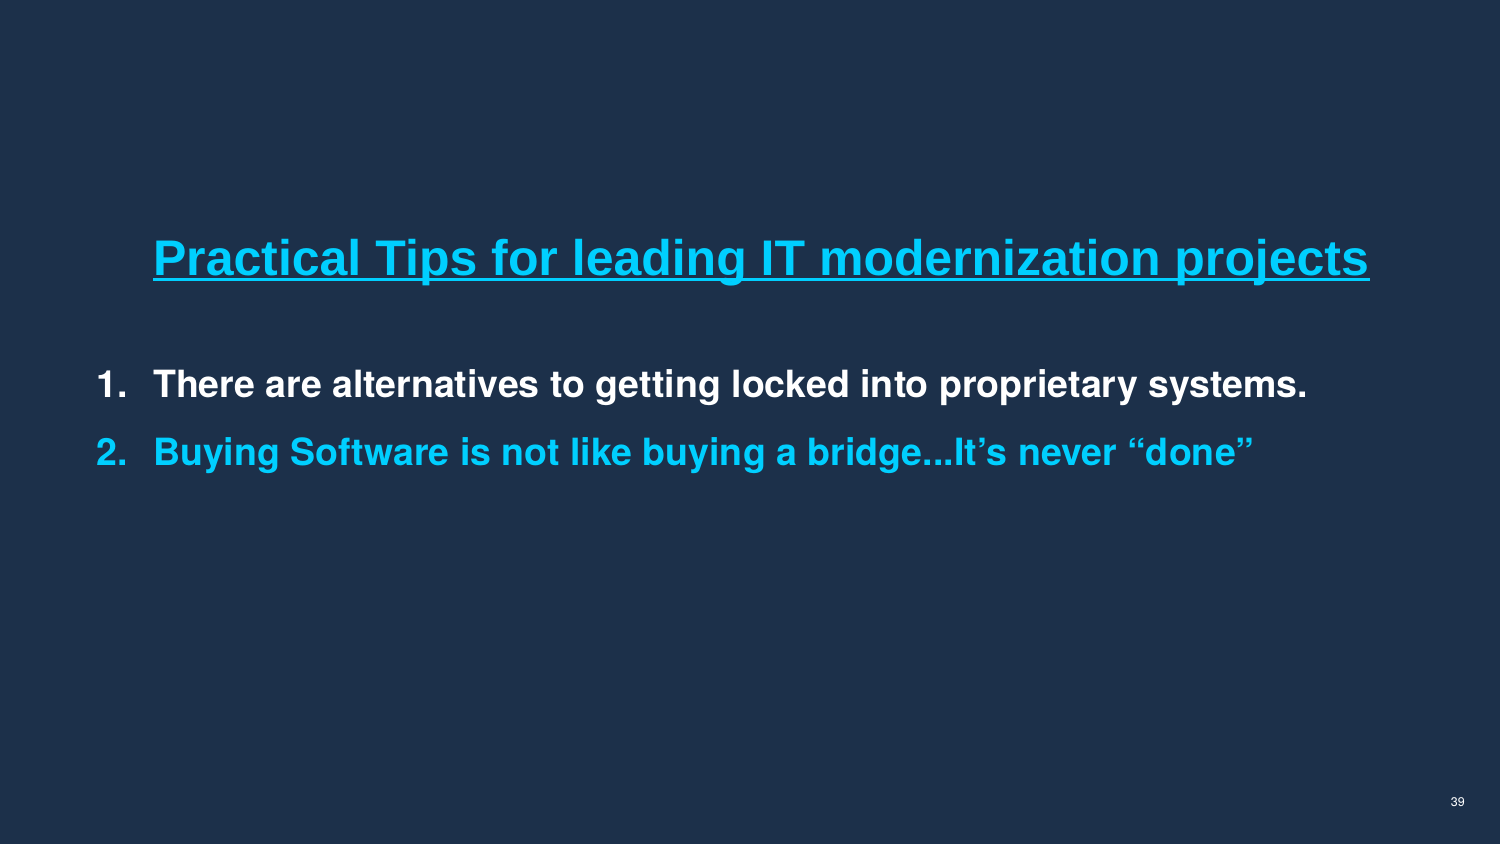

Practical Tips for leading IT modernization projects

There are alternatives to getting locked into proprietary systems.
Buying Software is not like buying a bridge...It’s never “done”

39